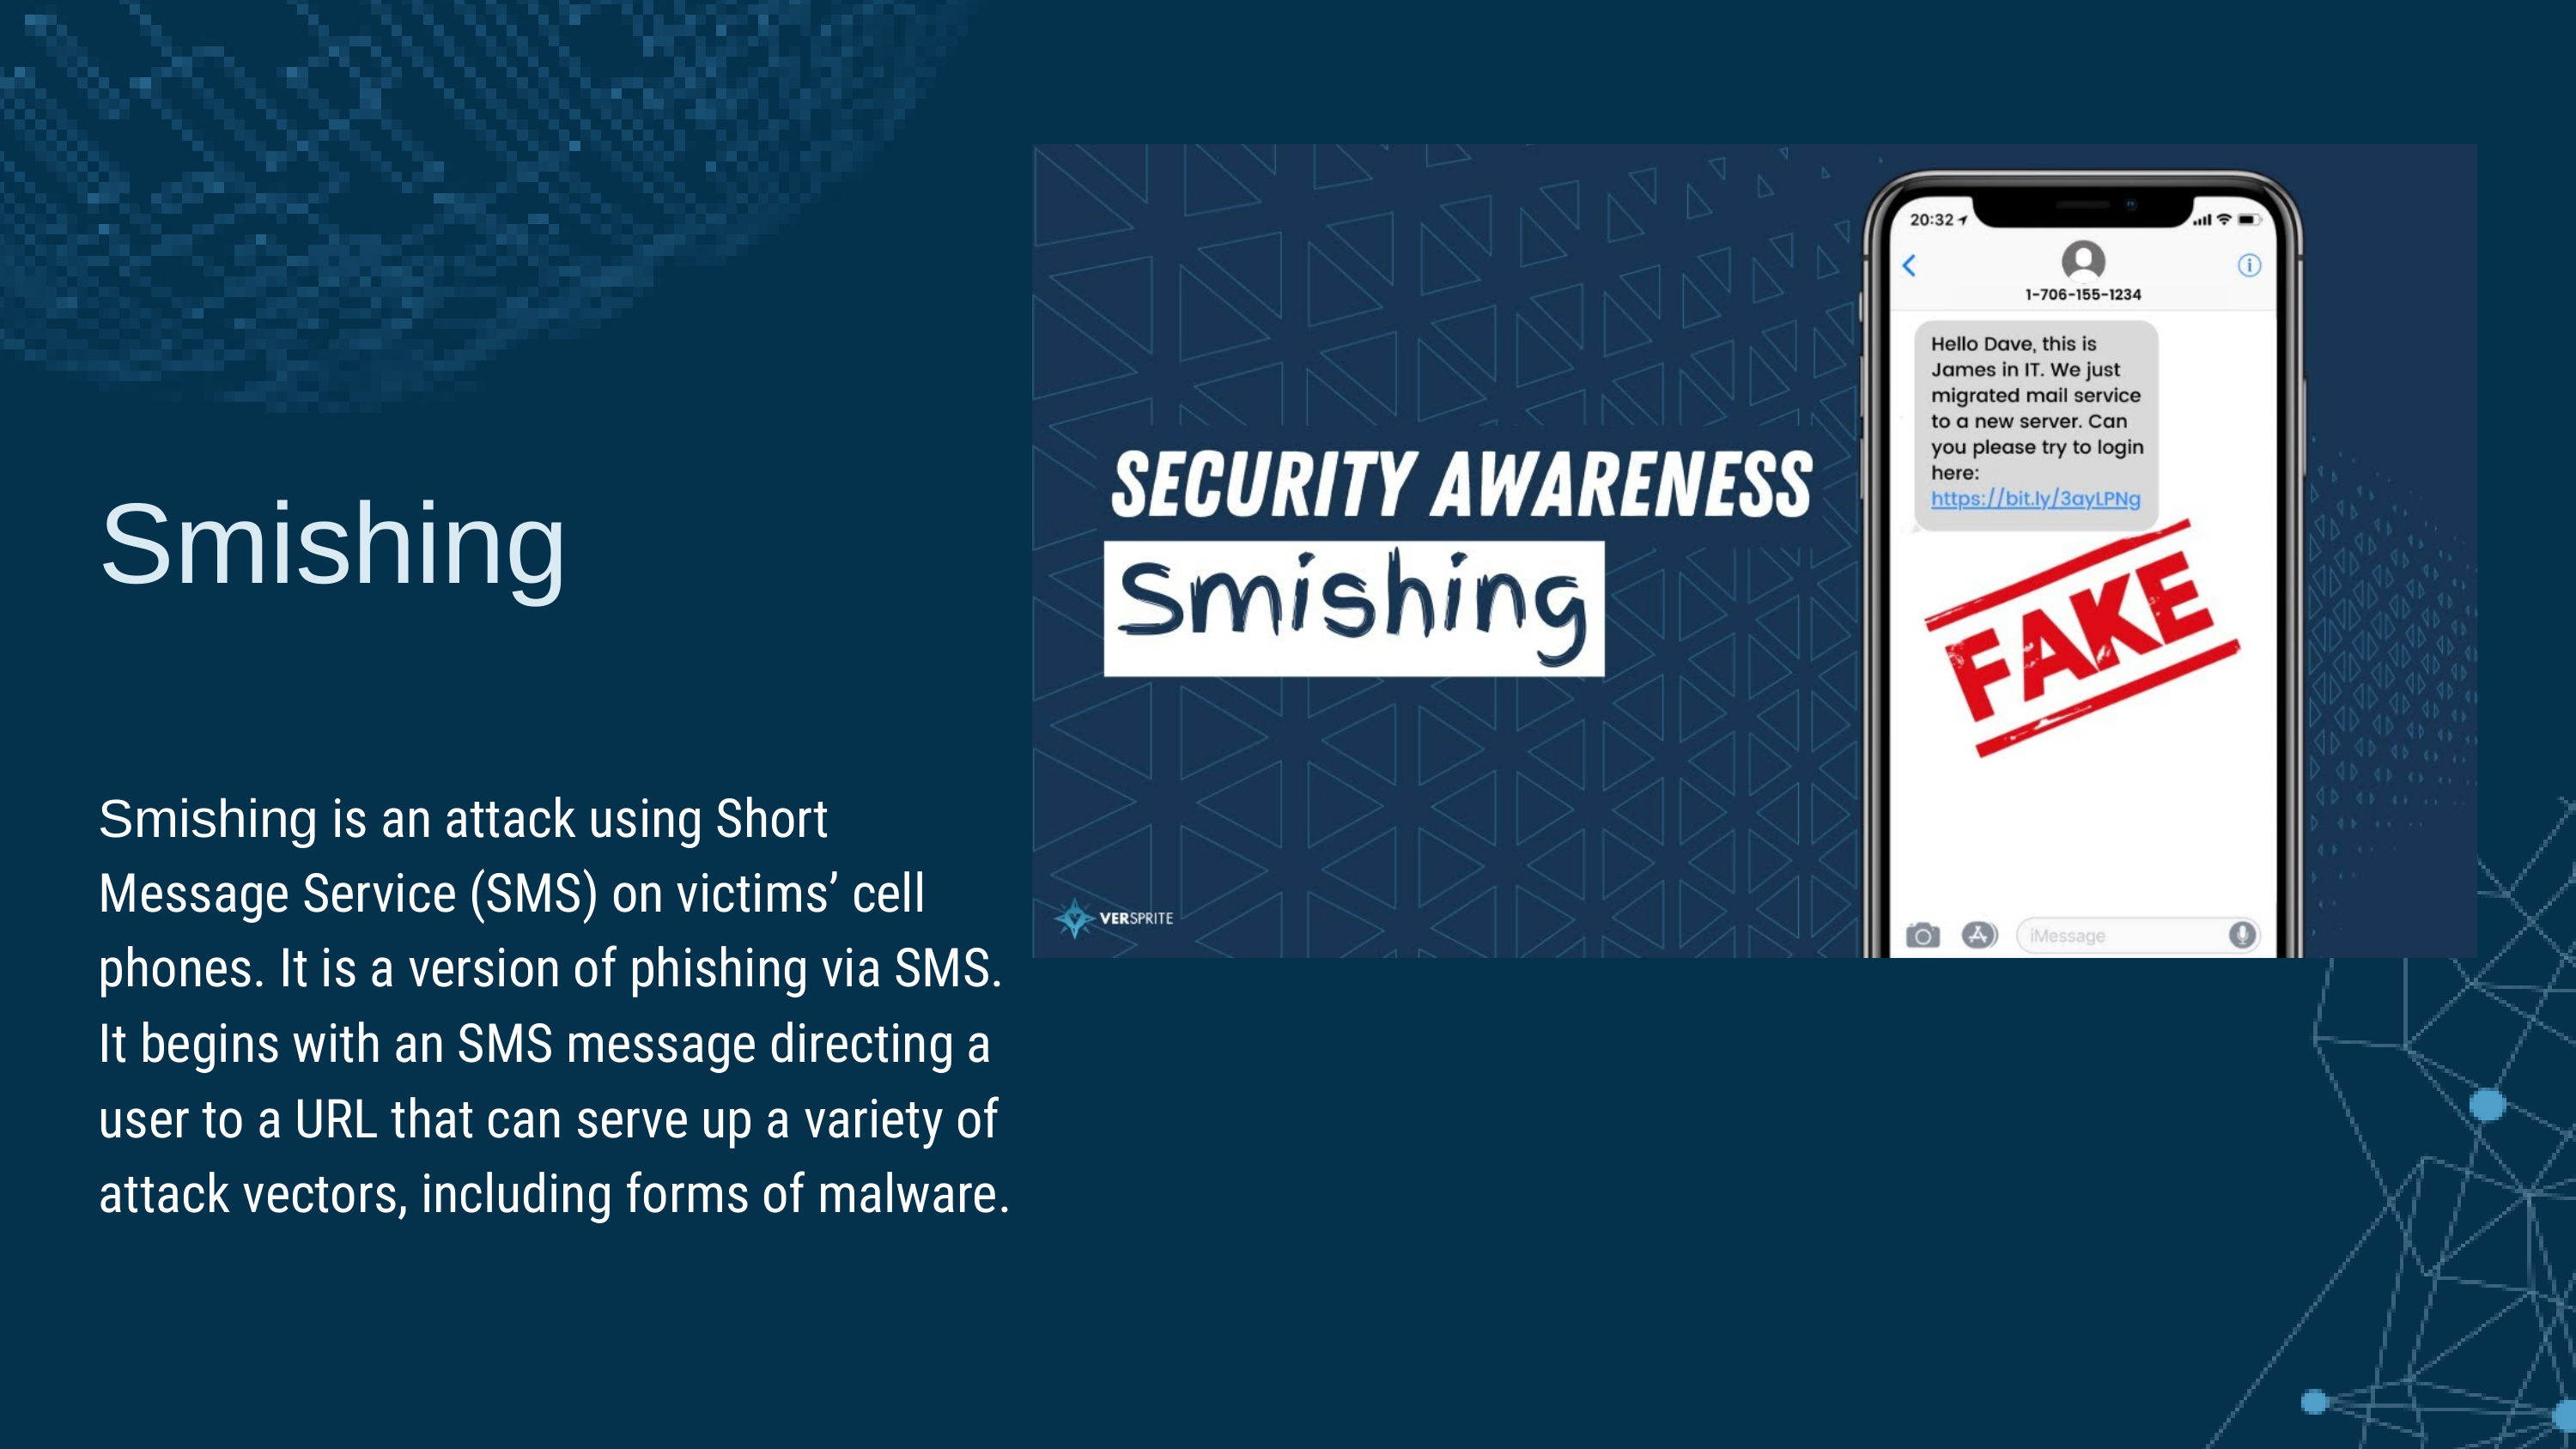

Smishing
Smishing is an attack using Short Message Service (SMS) on victims’ cell phones. It is a version of phishing via SMS. It begins with an SMS message directing a user to a URL that can serve up a variety of attack vectors, including forms of malware.